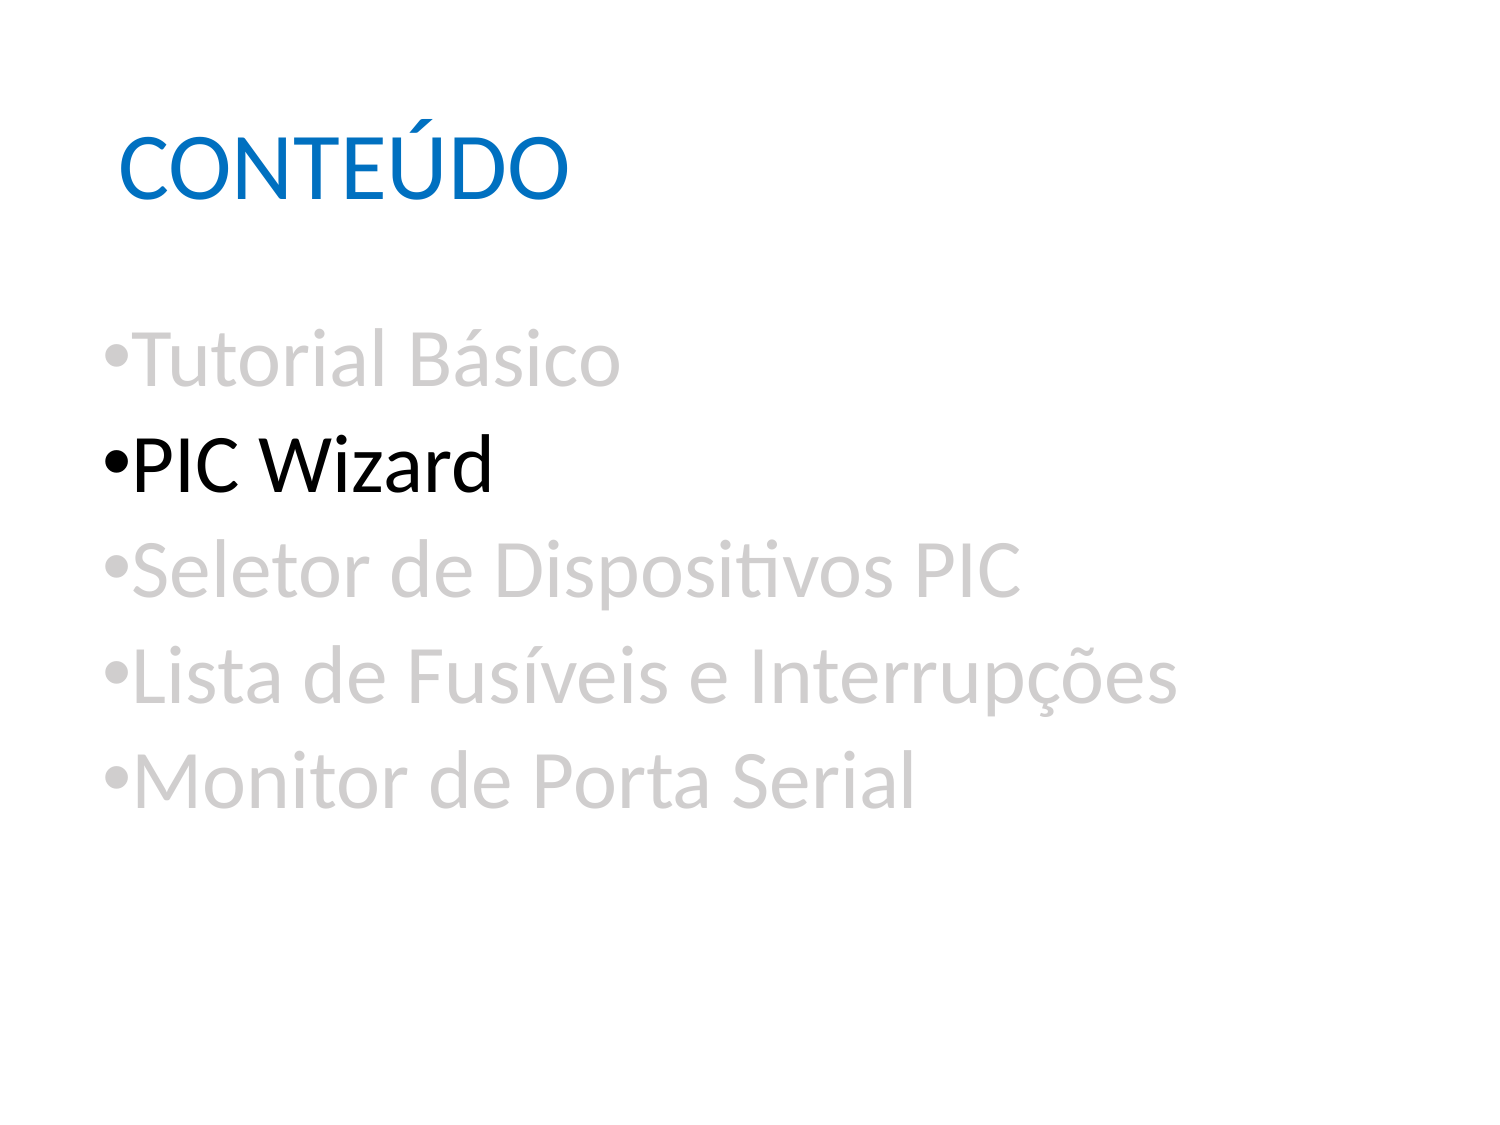

# CONTEÚDO
Tutorial Básico
PIC Wizard
Seletor de Dispositivos PIC
Lista de Fusíveis e Interrupções
Monitor de Porta Serial